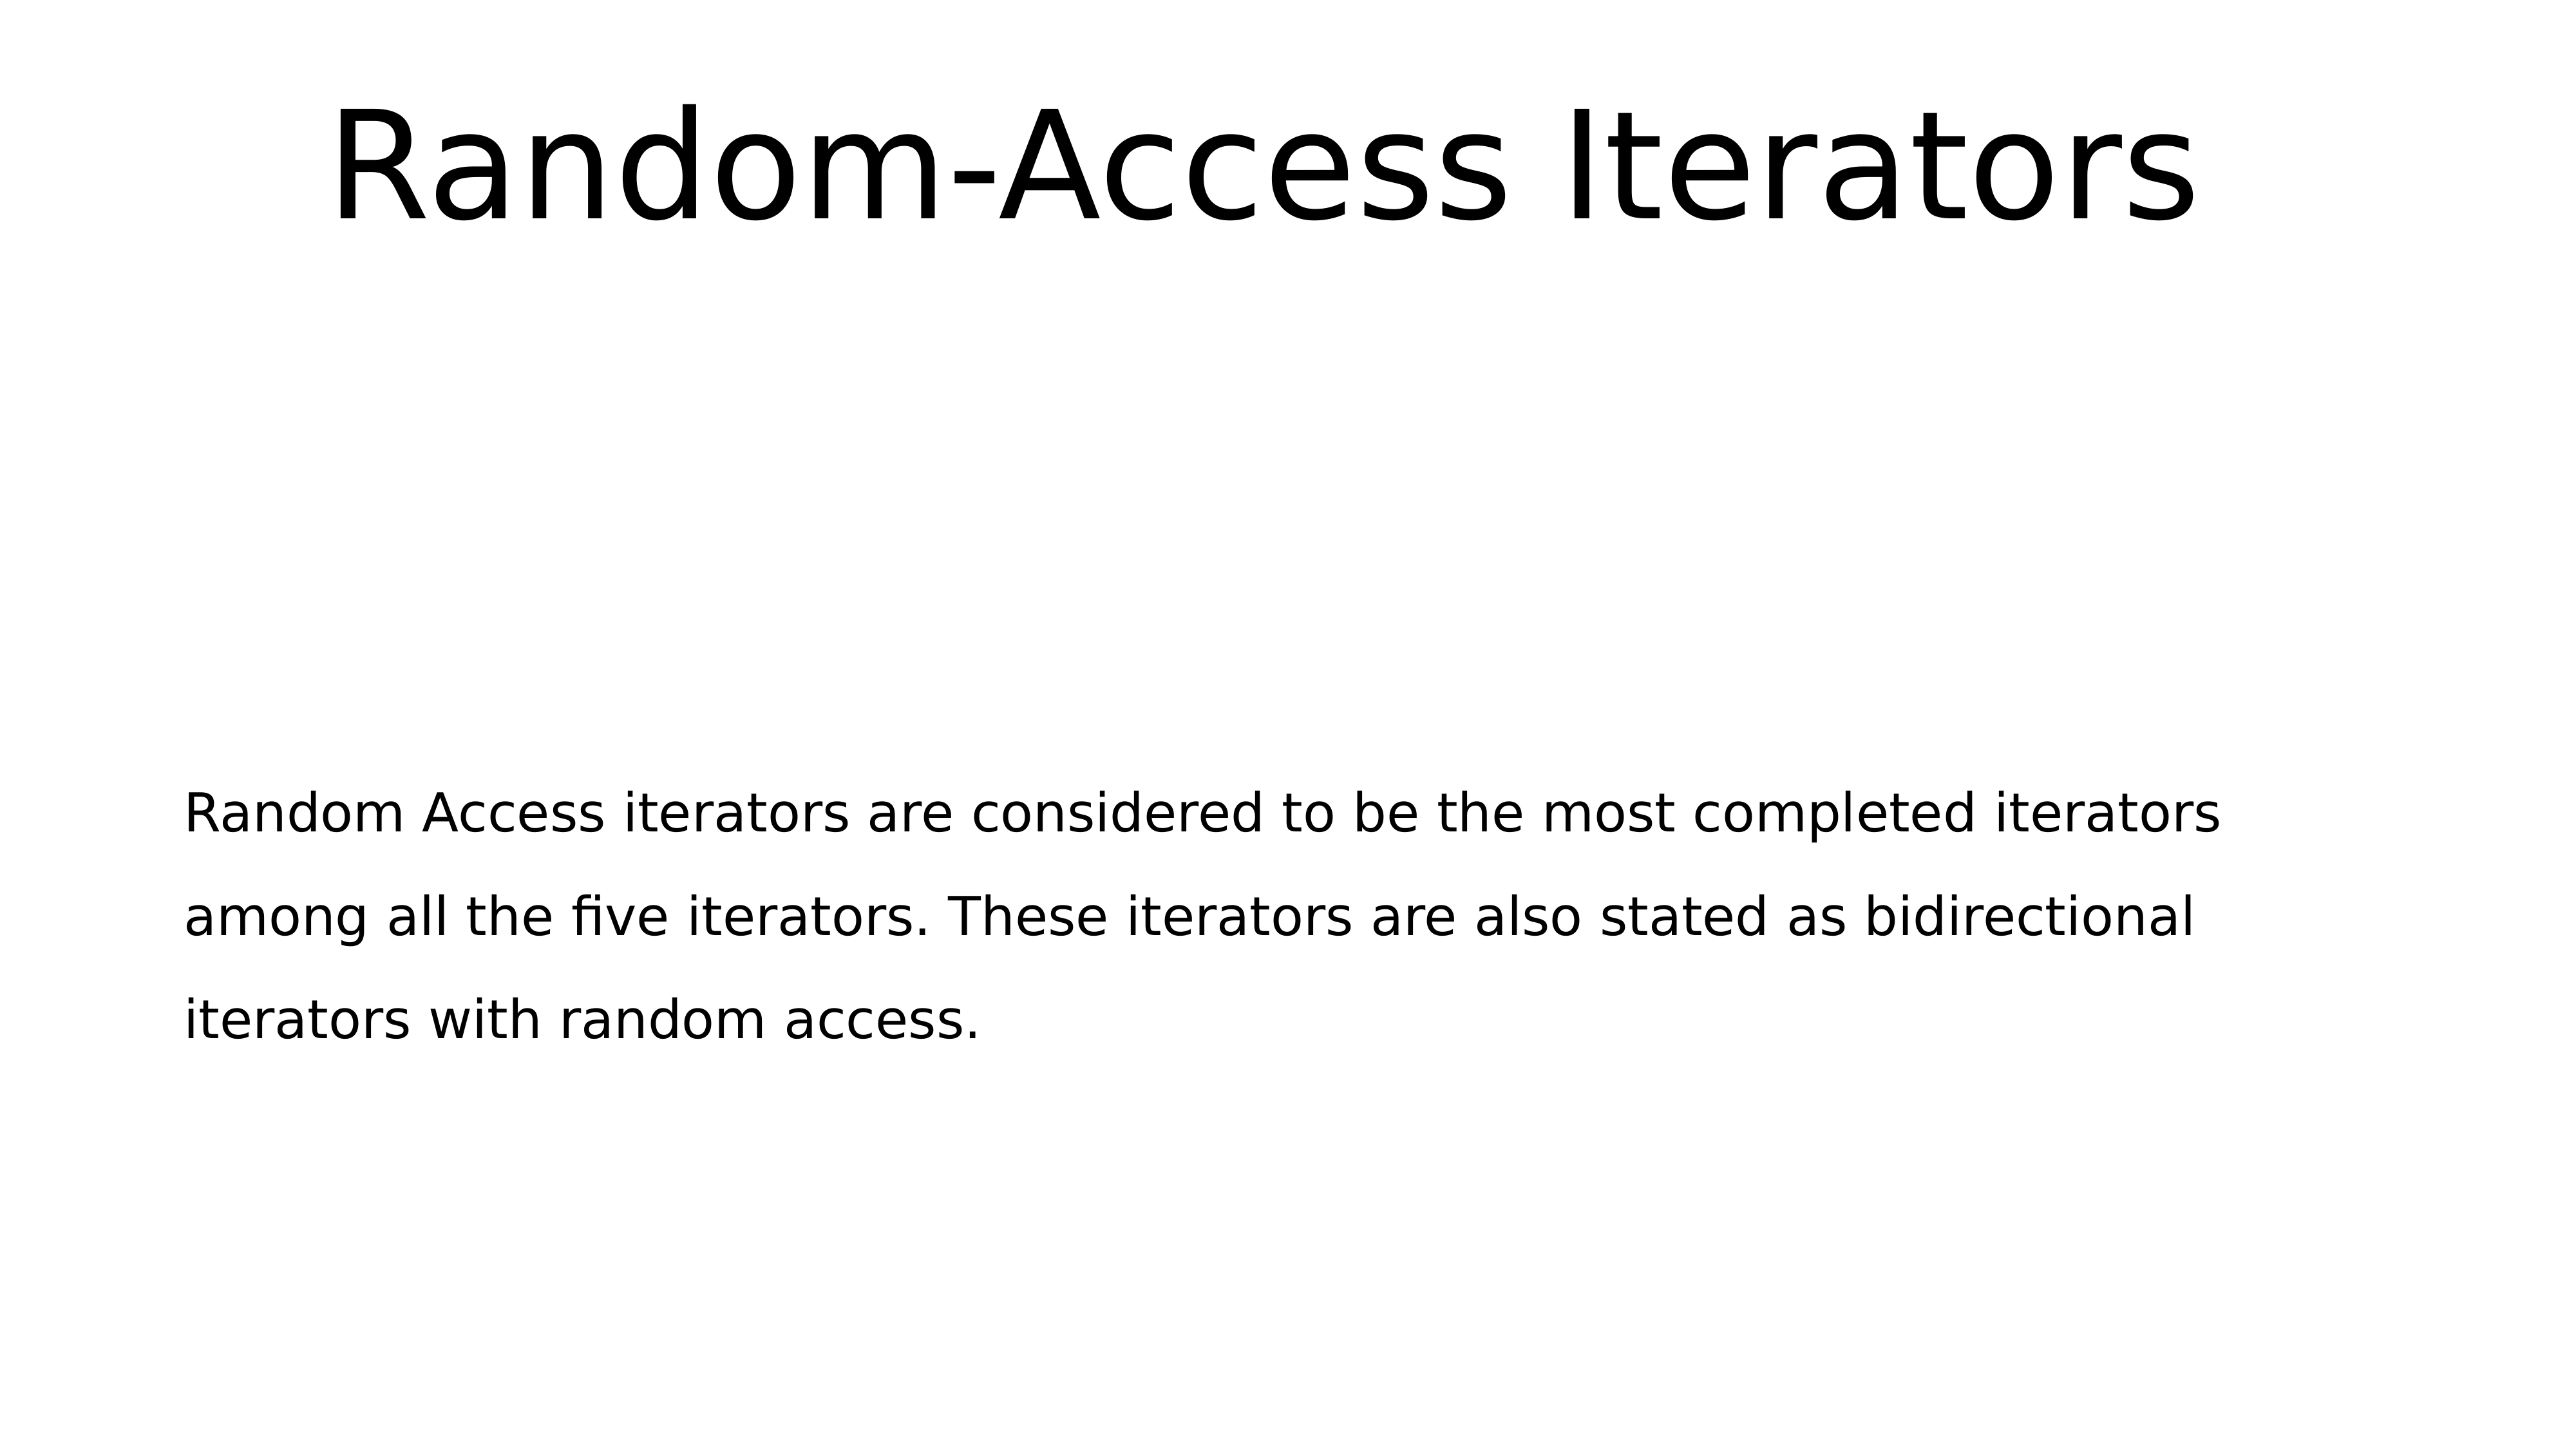

# Random-Access Iterators

Random Access iterators are considered to be the most completed iterators among all the five iterators. These iterators are also stated as bidirectional iterators with random access.